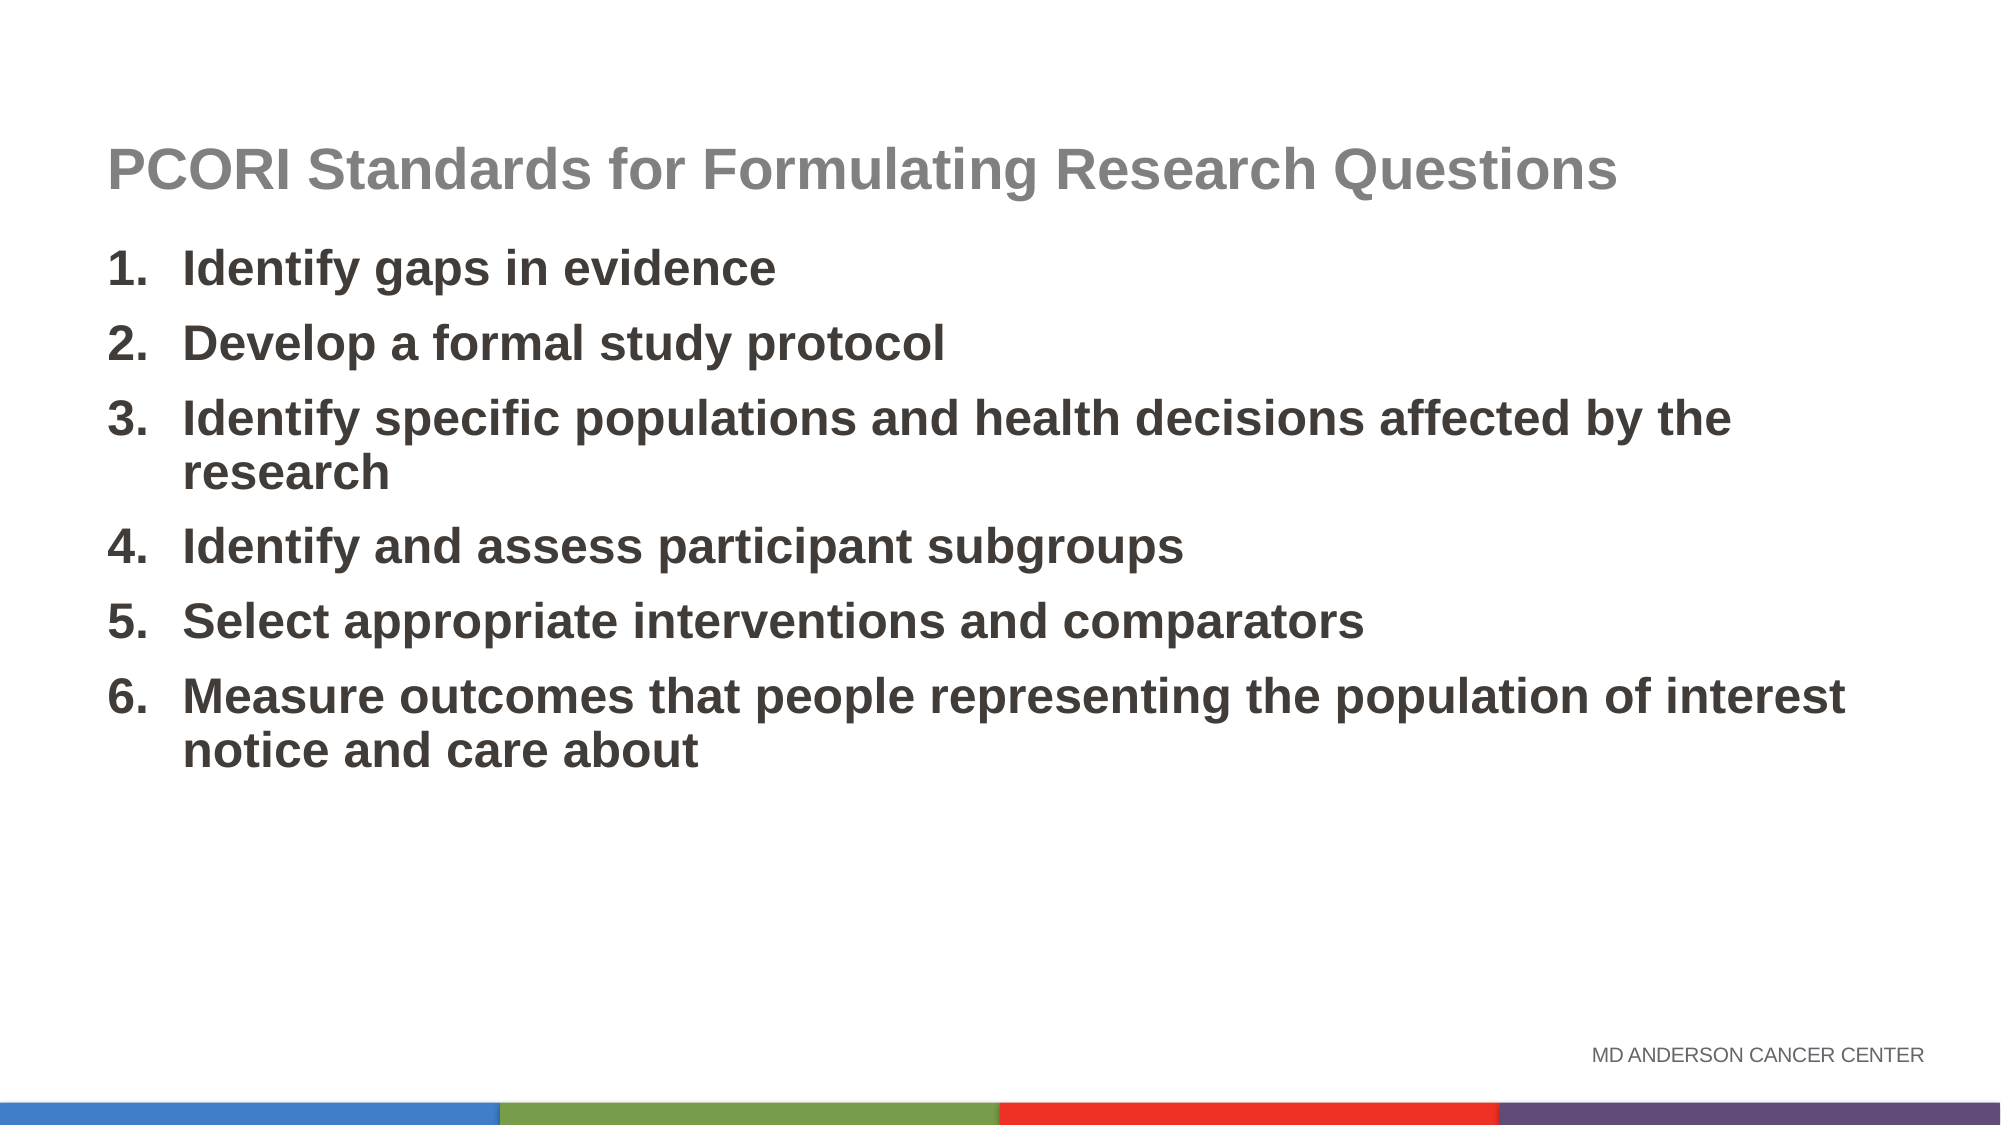

# PCORI Standards for Formulating Research Questions
Identify gaps in evidence
Develop a formal study protocol
Identify specific populations and health decisions affected by the research
Identify and assess participant subgroups
Select appropriate interventions and comparators
Measure outcomes that people representing the population of interest notice and care about